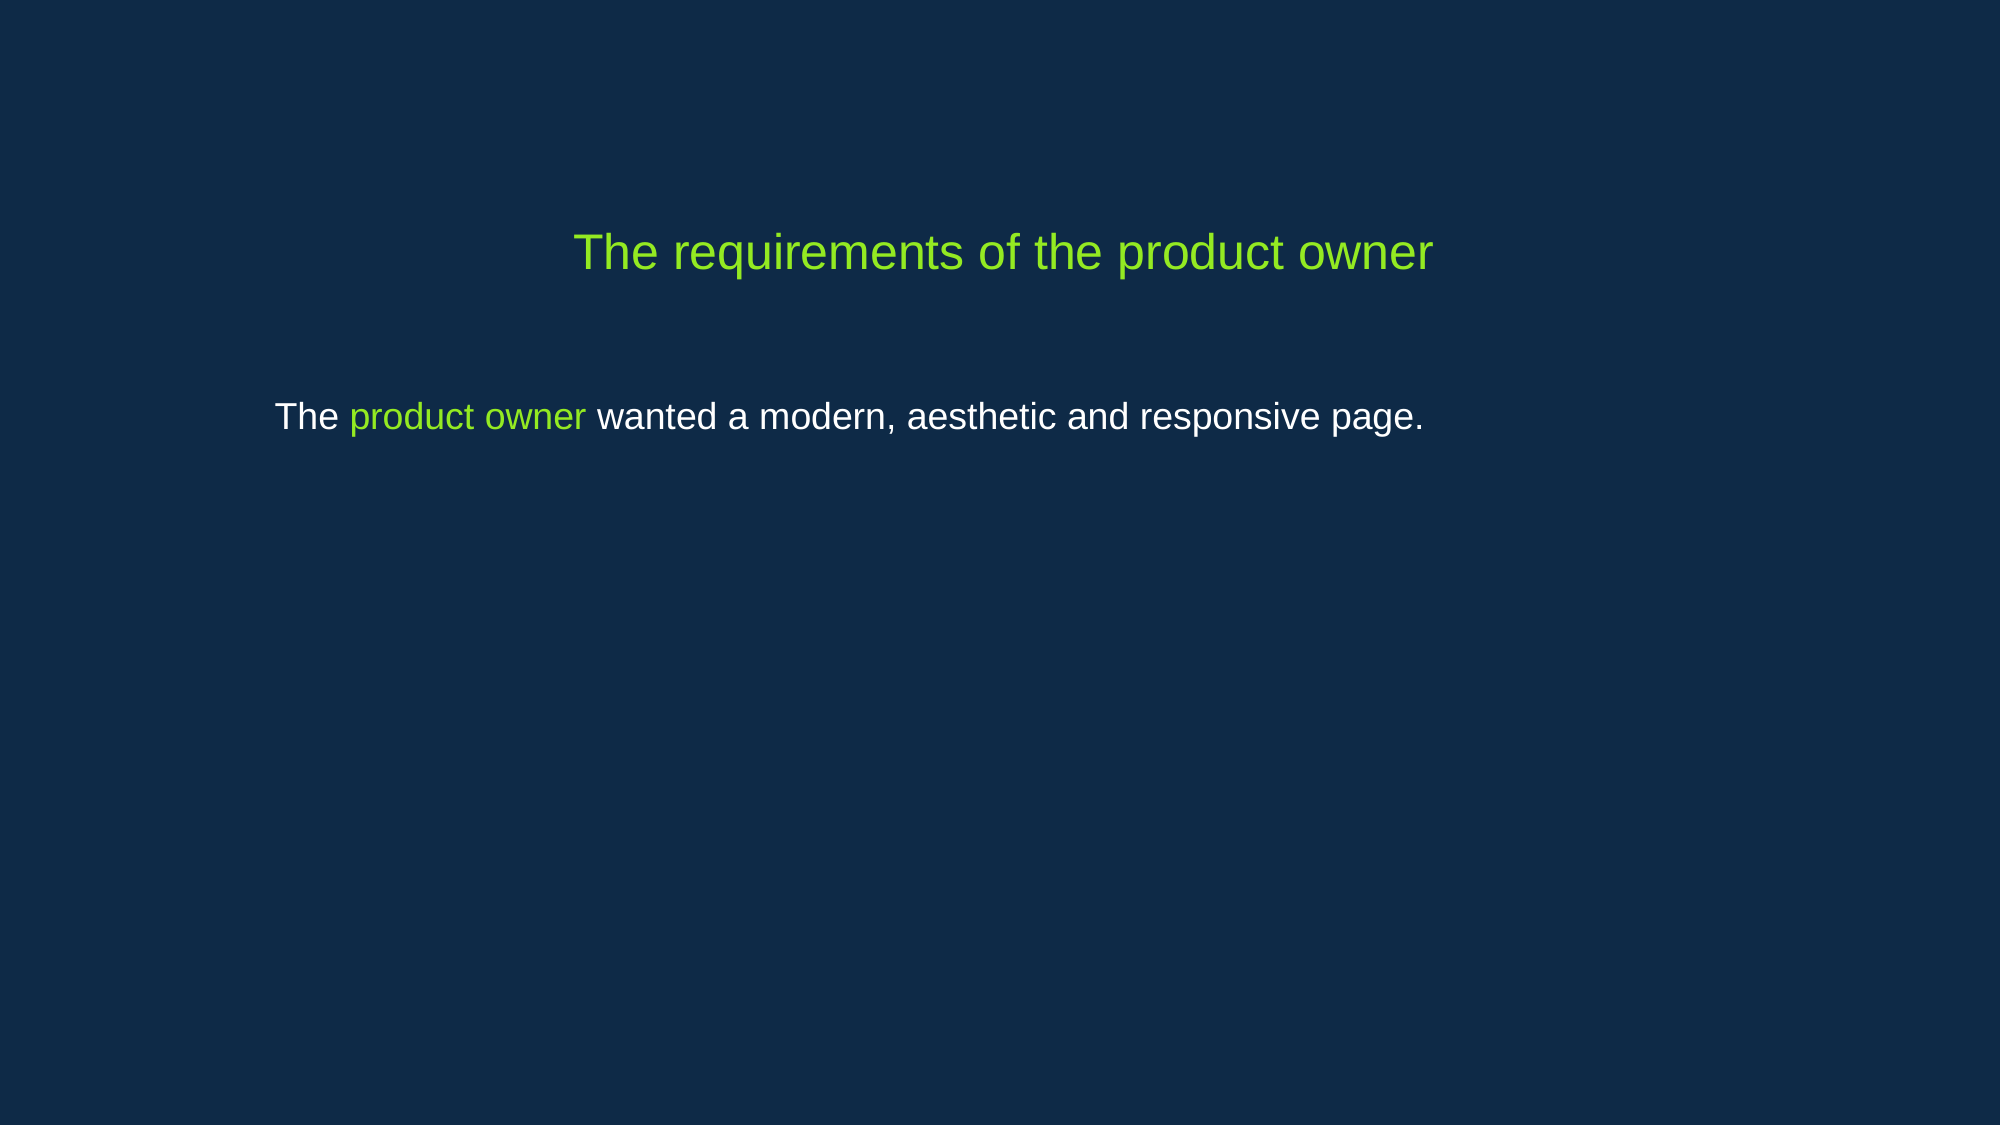

# The requirements of the product owner
The product owner wanted a modern, aesthetic and responsive page.